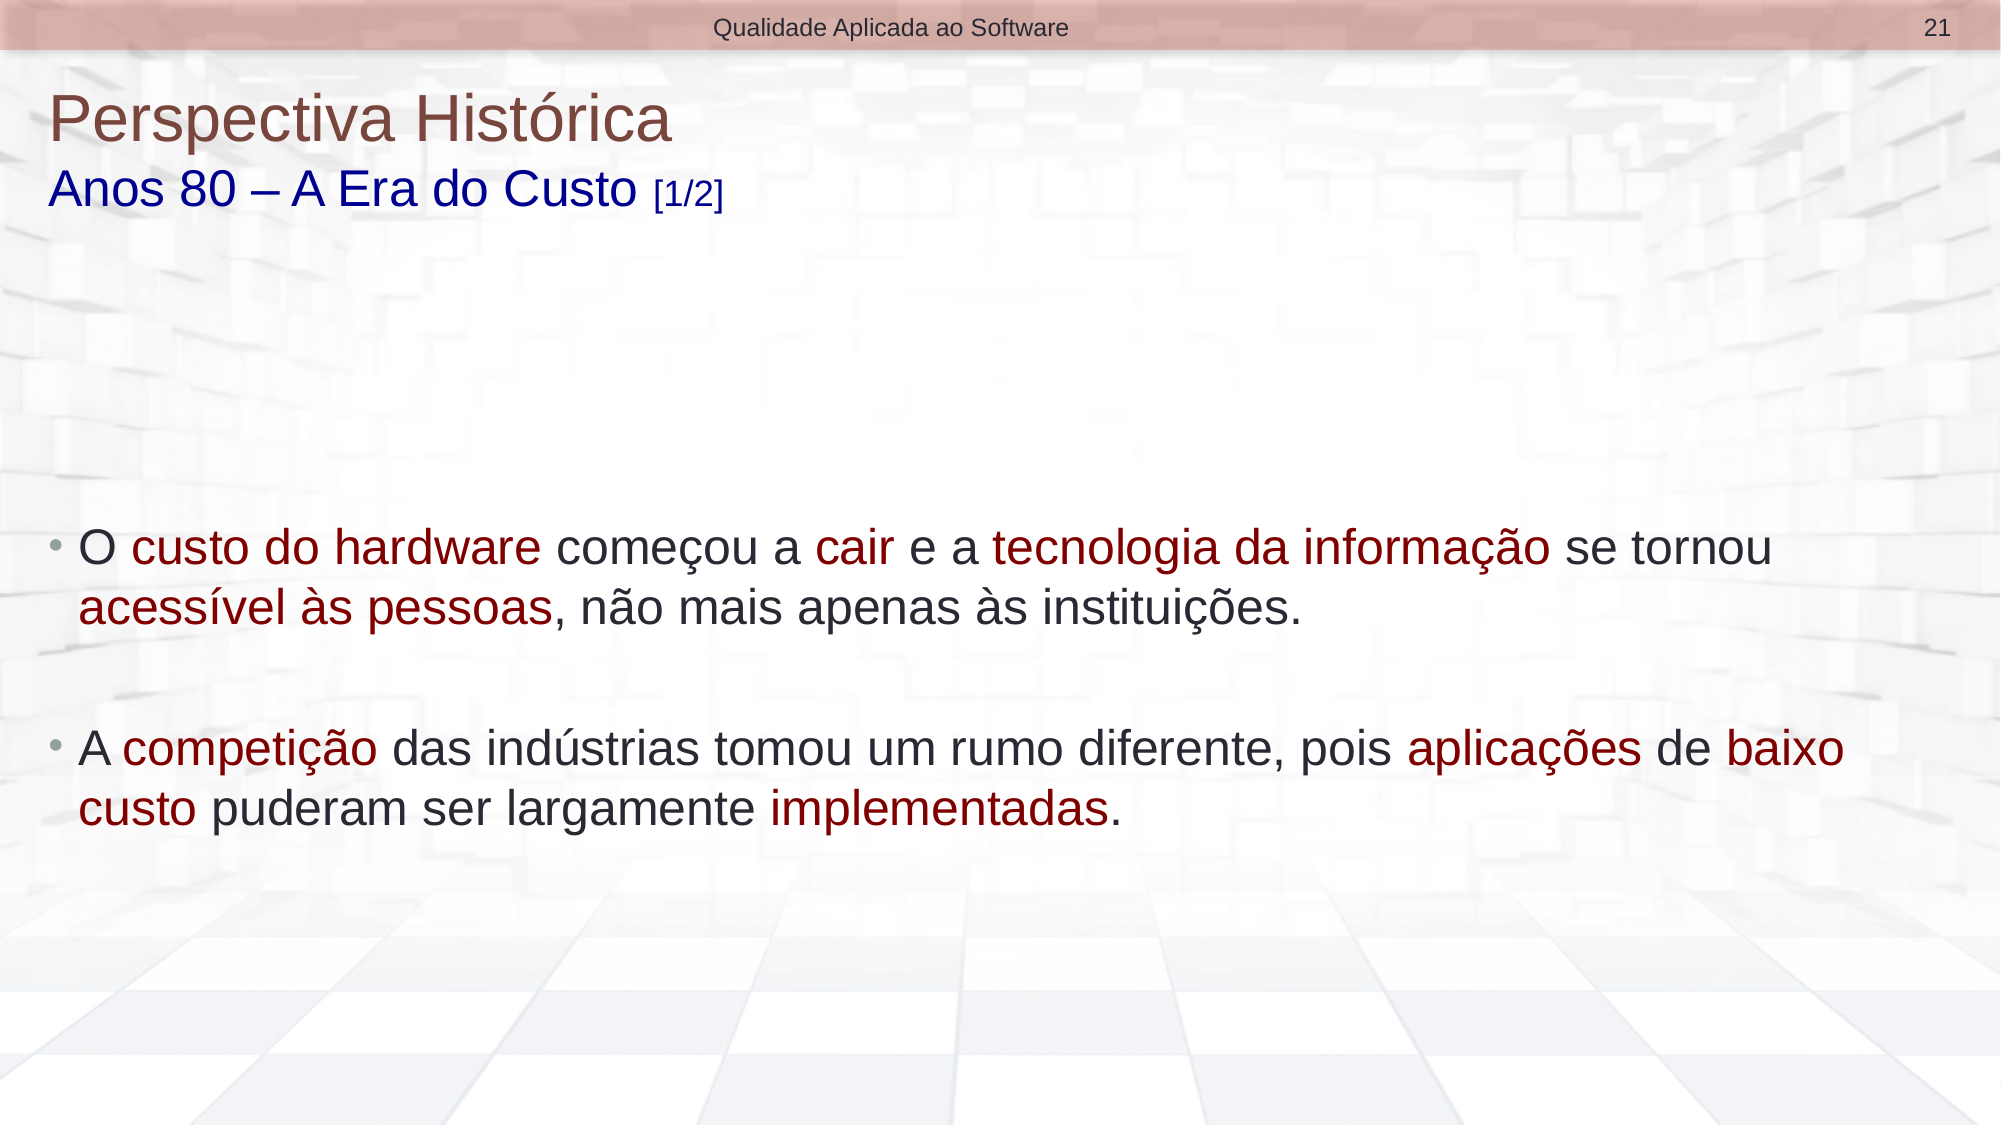

21
Qualidade Aplicada ao Software
# Perspectiva Histórica Anos 80 – A Era do Custo [1/2]
O custo do hardware começou a cair e a tecnologia da informação se tornou acessível às pessoas, não mais apenas às instituições.

A competição das indústrias tomou um rumo diferente, pois aplicações de baixo custo puderam ser largamente implementadas.